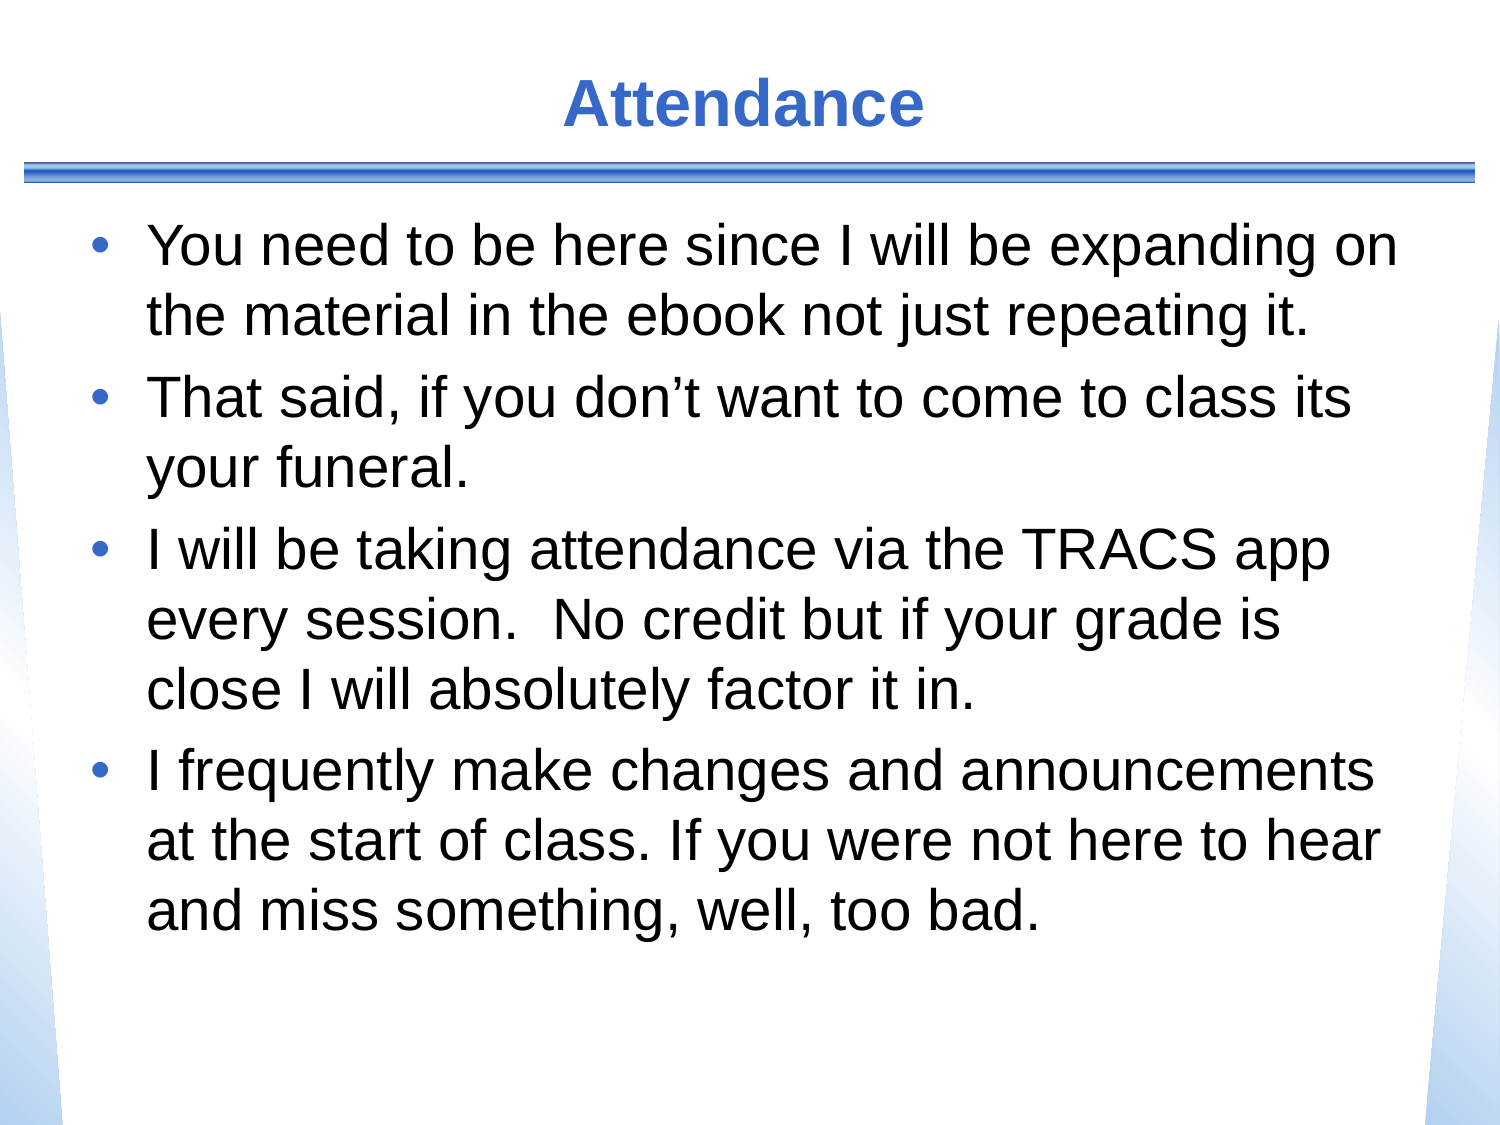

# Attendance
You need to be here since I will be expanding on the material in the ebook not just repeating it.
That said, if you don’t want to come to class its your funeral.
I will be taking attendance via the TRACS app every session.  No credit but if your grade is close I will absolutely factor it in.
I frequently make changes and announcements at the start of class. If you were not here to hear and miss something, well, too bad.